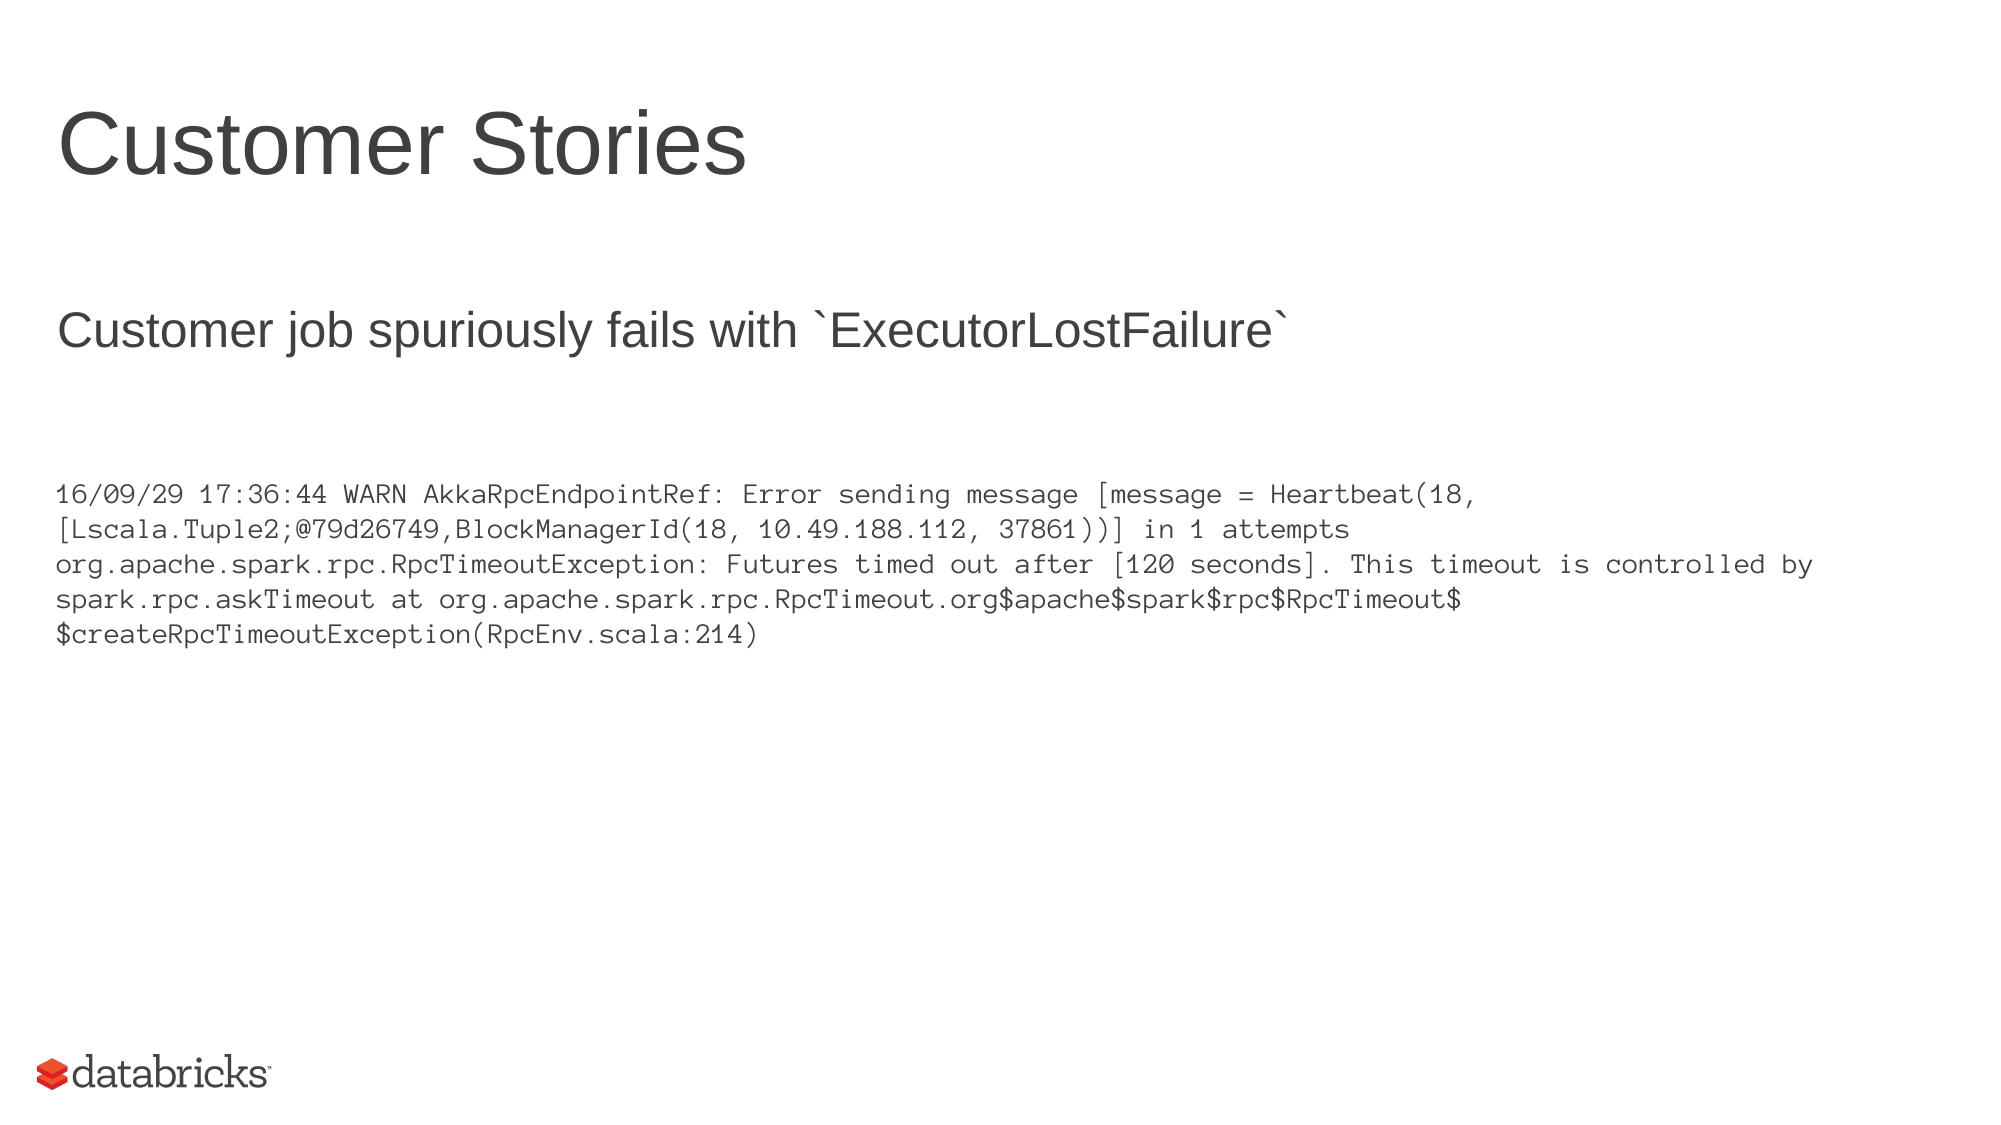

# Customer Stories
Customer job spuriously fails with `ExecutorLostFailure`

16/09/29 17:36:44 WARN AkkaRpcEndpointRef: Error sending message [message = Heartbeat(18,[Lscala.Tuple2;@79d26749,BlockManagerId(18, 10.49.188.112, 37861))] in 1 attempts org.apache.spark.rpc.RpcTimeoutException: Futures timed out after [120 seconds]. This timeout is controlled by spark.rpc.askTimeout at org.apache.spark.rpc.RpcTimeout.org$apache$spark$rpc$RpcTimeout$$createRpcTimeoutException(RpcEnv.scala:214)